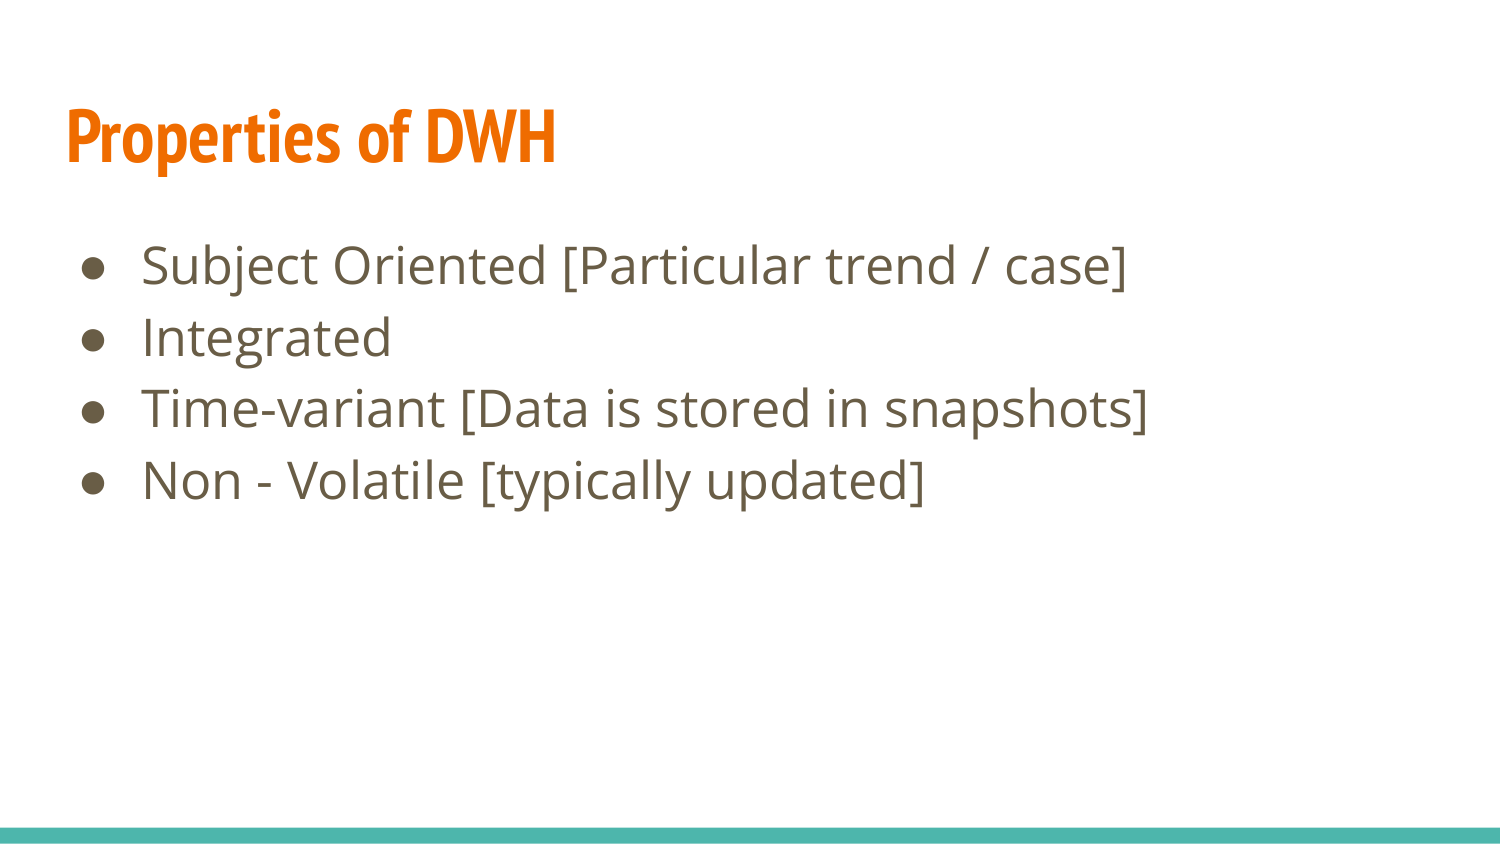

# Properties of DWH
Subject Oriented [Particular trend / case]
Integrated
Time-variant [Data is stored in snapshots]
Non - Volatile [typically updated]